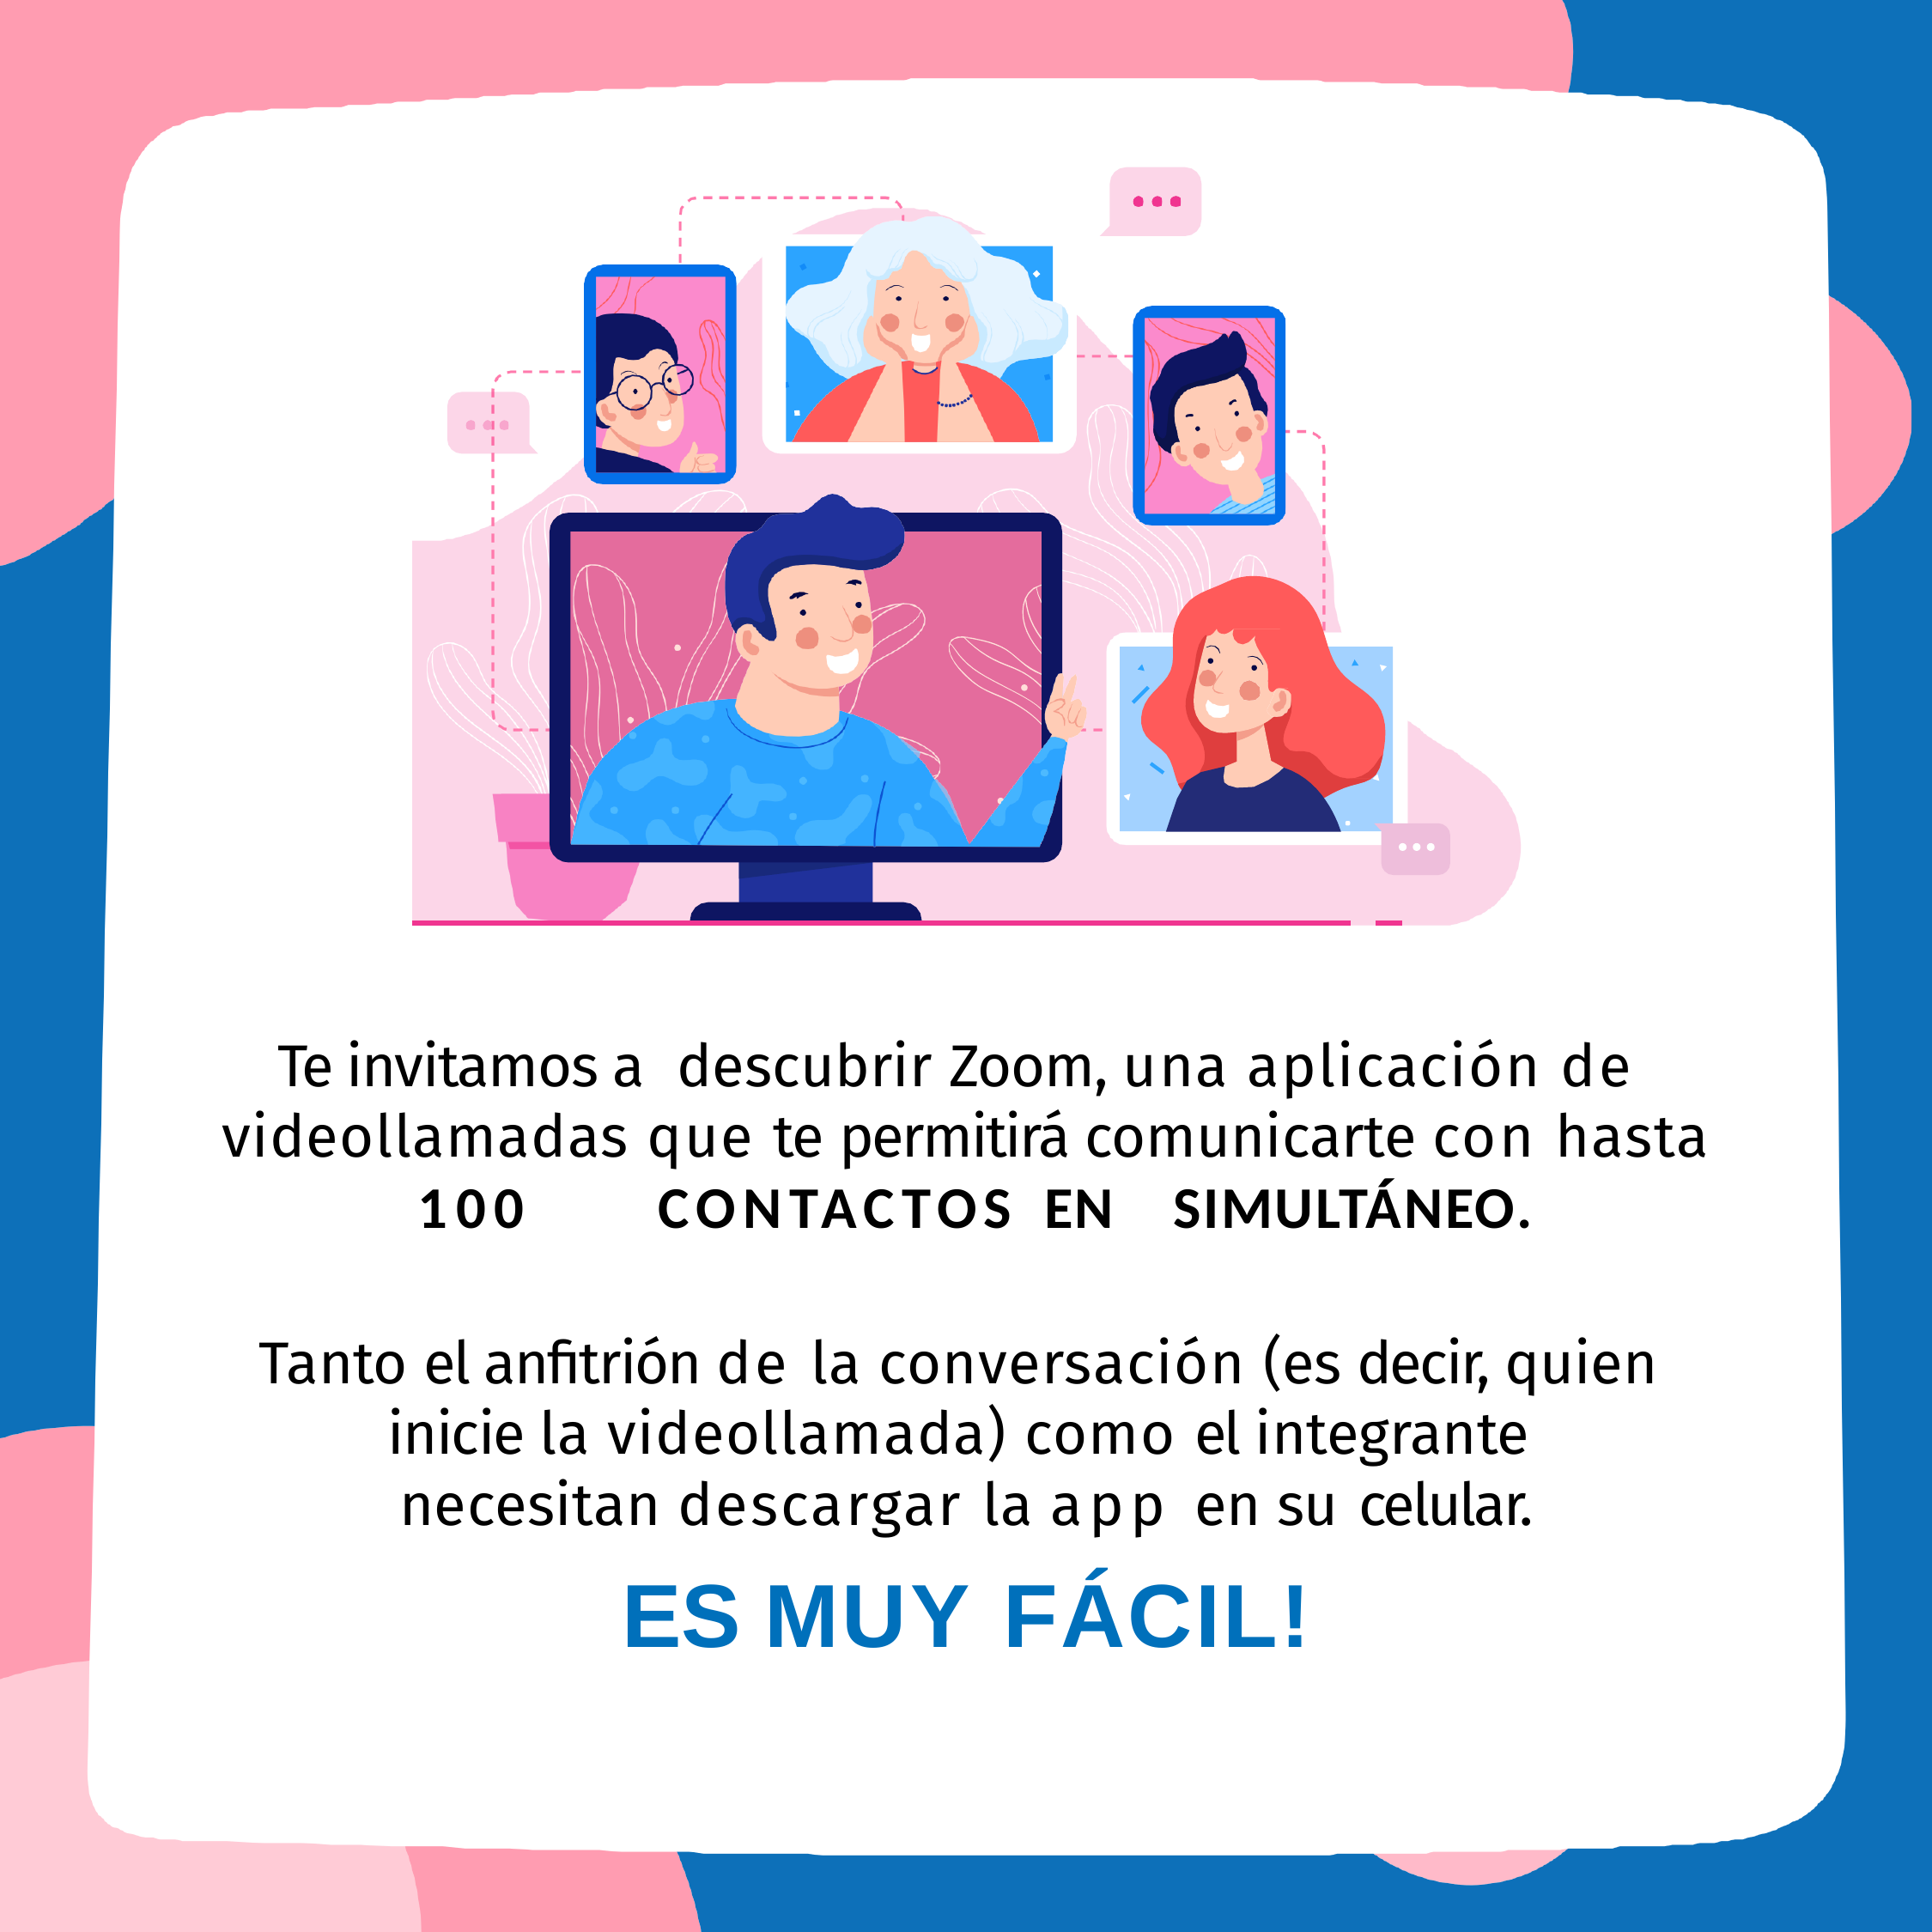

Te invitamos a descubrir Zoom, una aplicación de  videollamadas que te permitirá comunicarte con hasta  100	CONTACTOS	EN	SIMULTÁNEO.

Tanto el anfitrión de la conversación (es decir, quien  inicie la videollamada) como el integrante  necesitan descargar la app en su celular.
ES MUY FÁCIL!